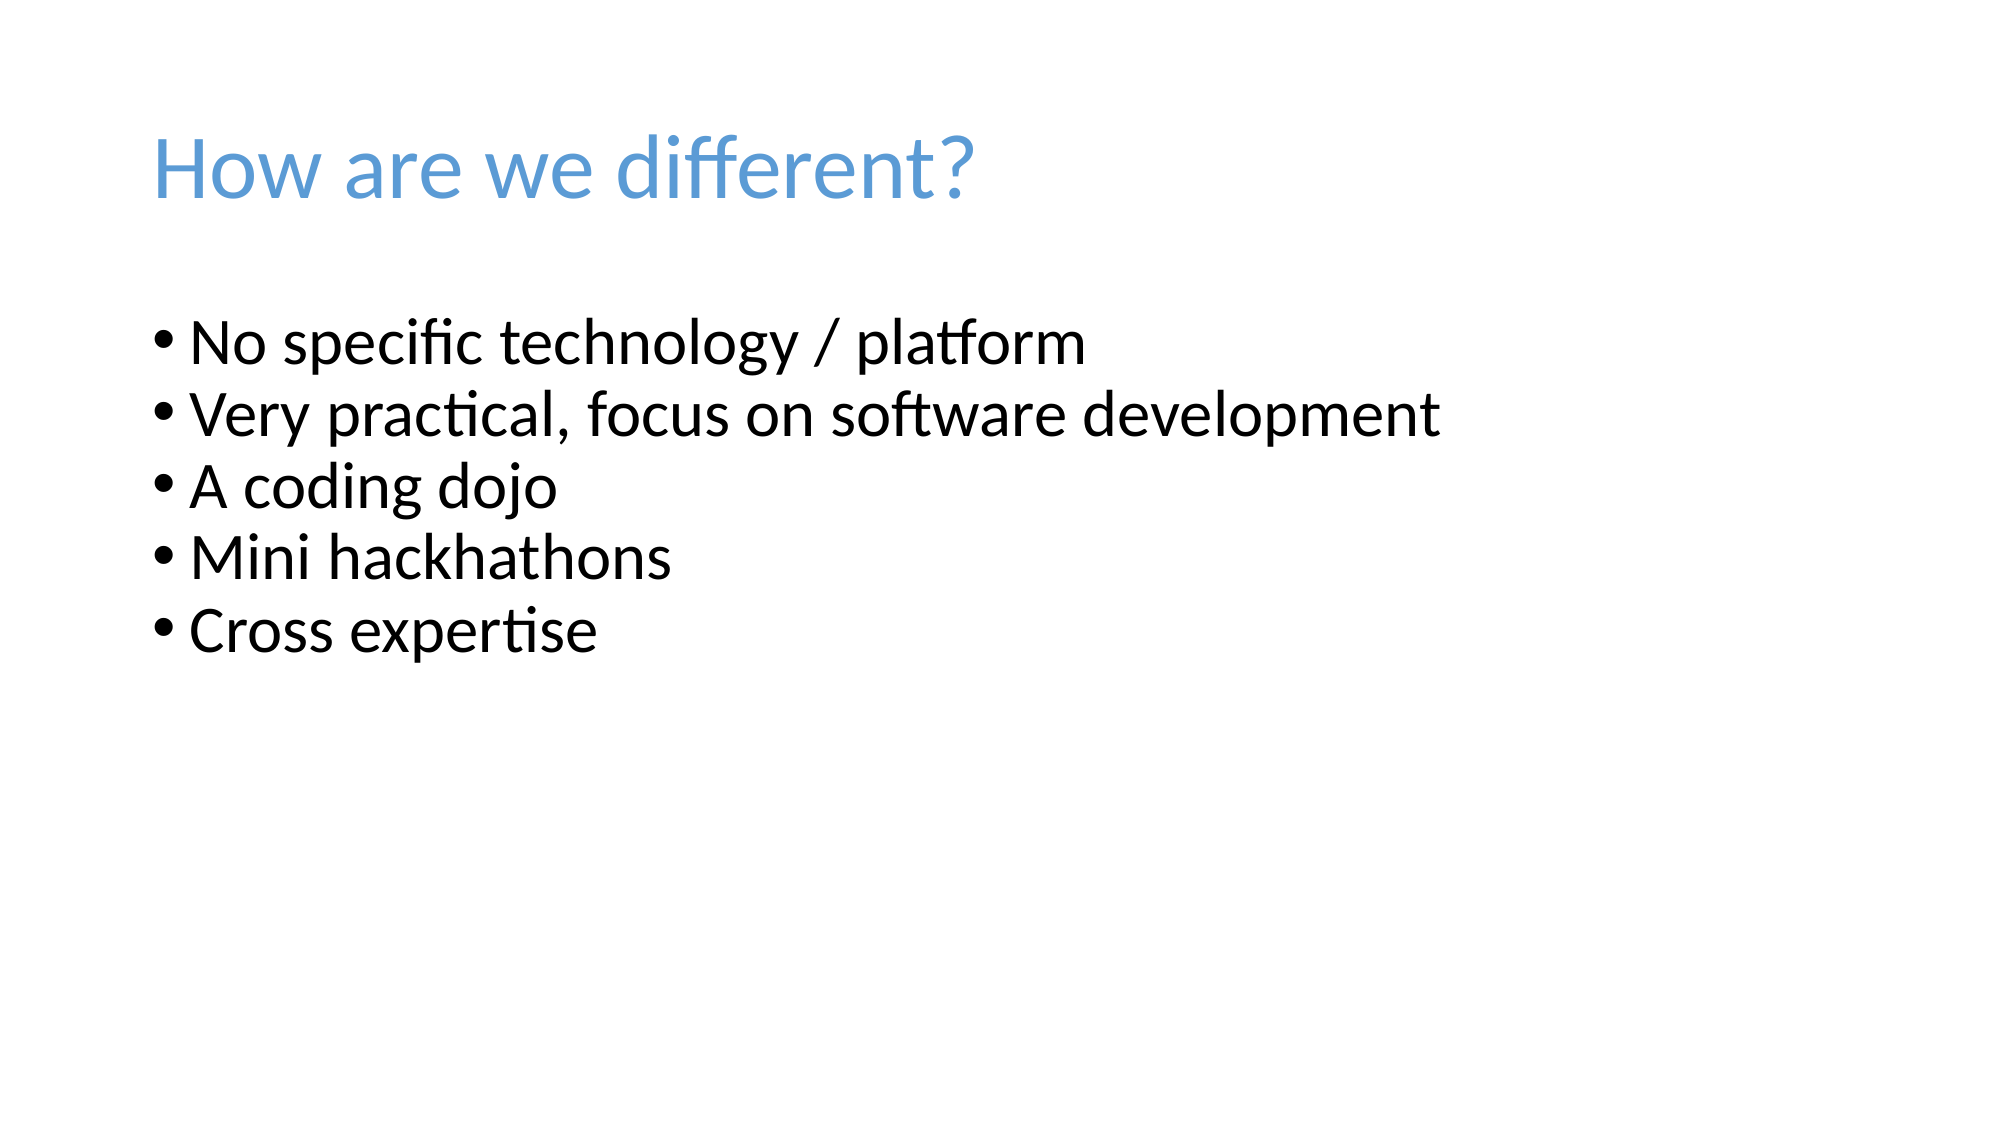

How are we different?
No specific technology / platform
Very practical, focus on software development
A coding dojo
Mini hackhathons
Cross expertise